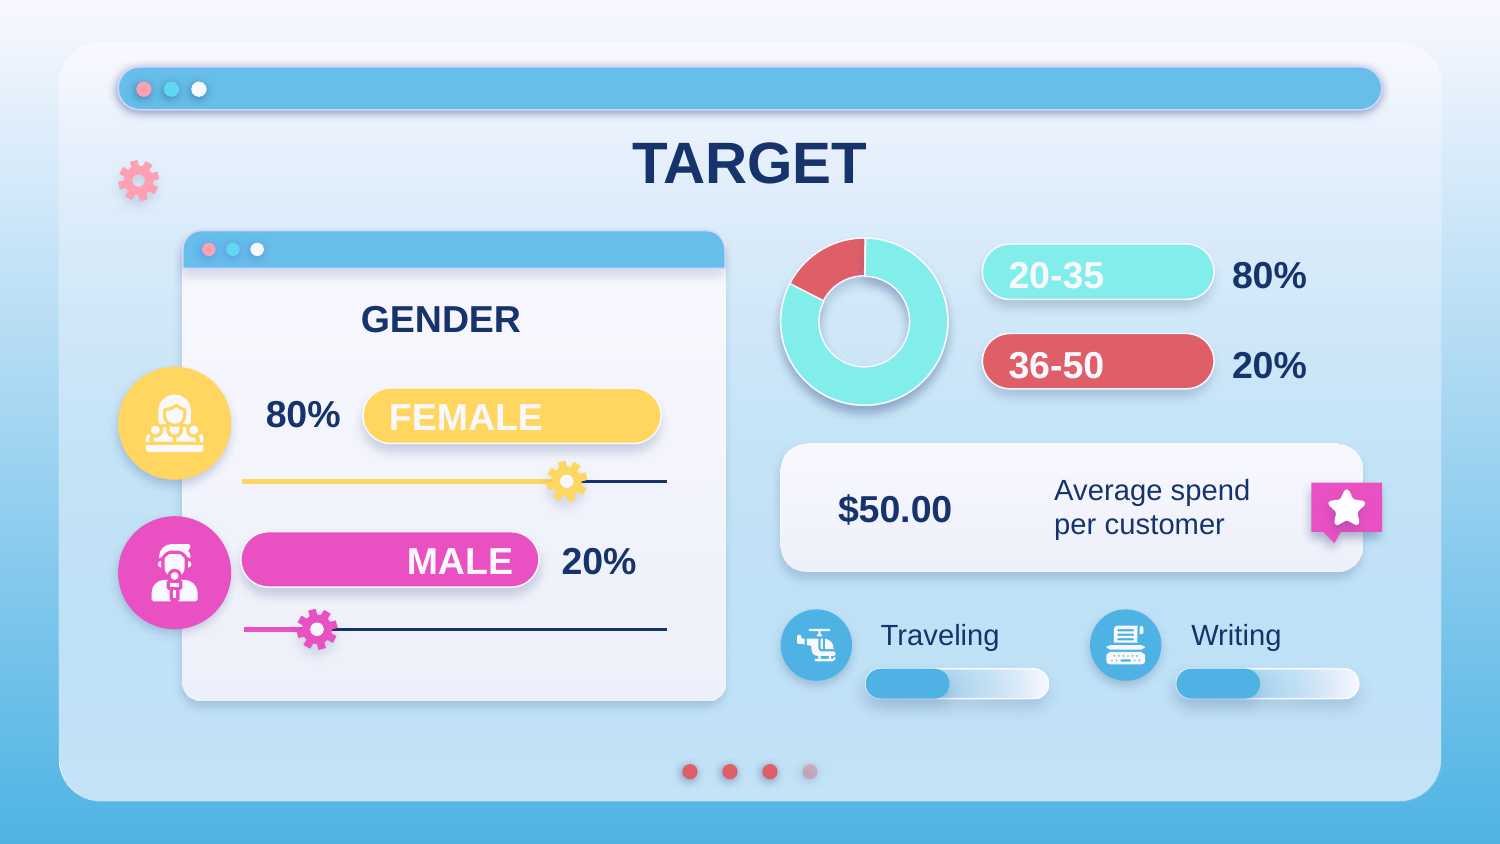

# TARGET

80%

20-35
GENDER
20%

36-50

80%
FEMALE

Average spend per customer

$50.00

20%
MALE

Traveling
Writing